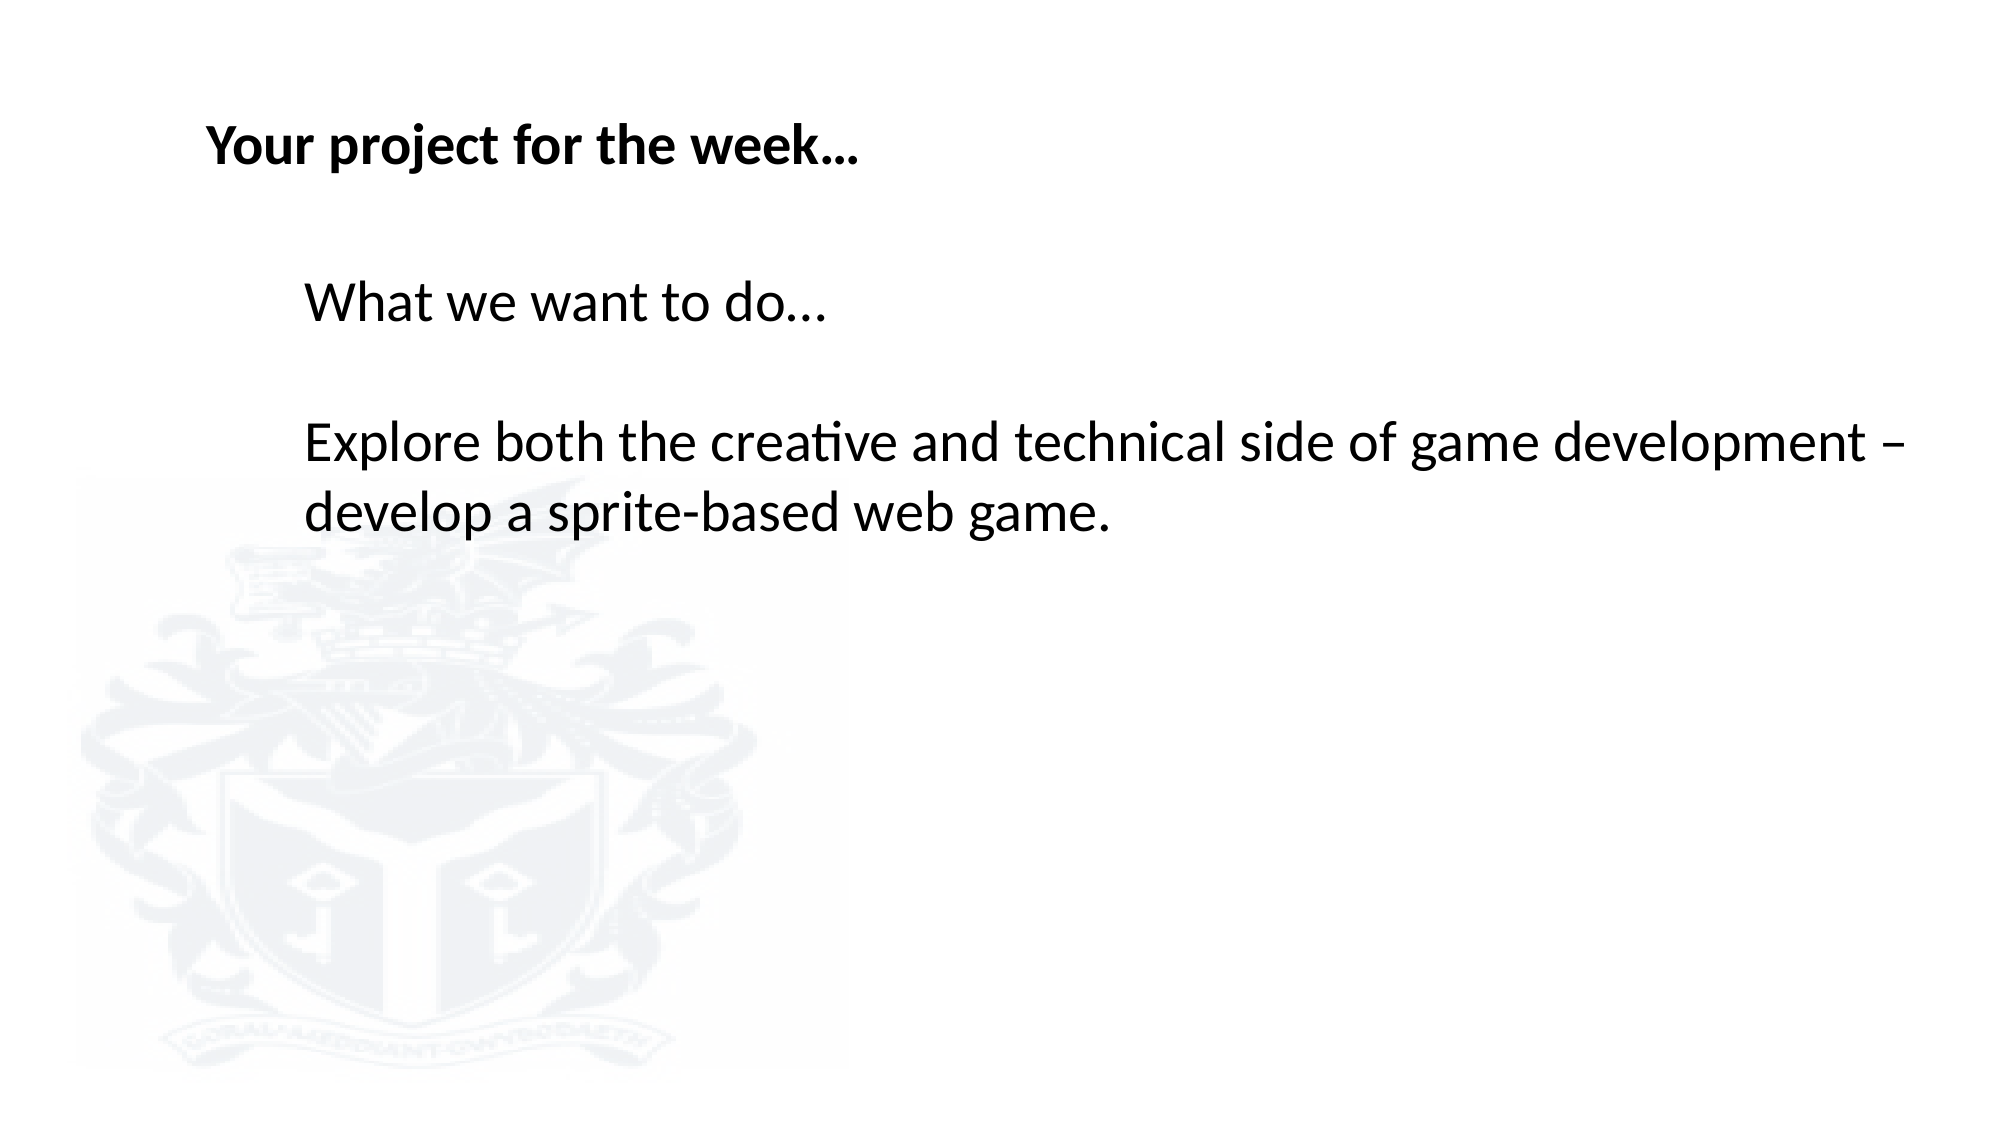

Your project for the week…
What we want to do…

Explore both the creative and technical side of game development – develop a sprite-based web game.